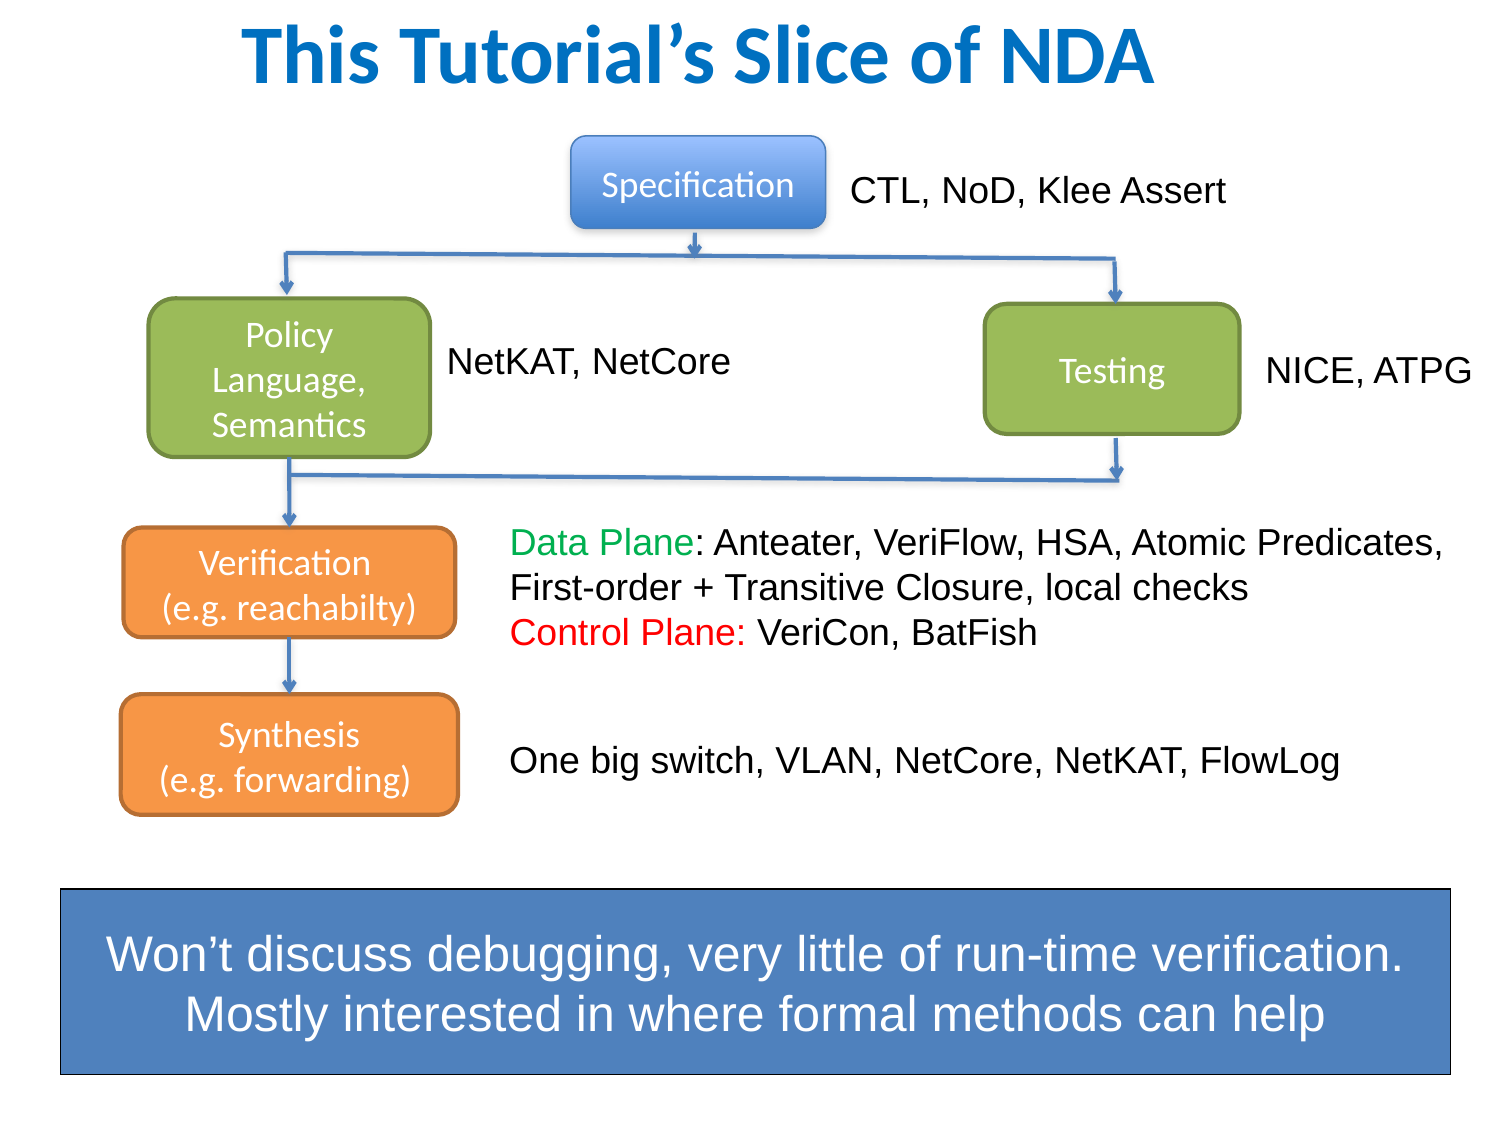

# This Tutorial’s Slice of NDA
Specification
CTL, NoD, Klee Assert
Policy Language, Semantics
Testing
NetKAT, NetCore
NICE, ATPG
Data Plane: Anteater, VeriFlow, HSA, Atomic Predicates,
First-order + Transitive Closure, local checks
Control Plane: VeriCon, BatFish
Verification
(e.g. reachabilty)
Synthesis
(e.g. forwarding)
One big switch, VLAN, NetCore, NetKAT, FlowLog
Won’t discuss debugging, very little of run-time verification.
Mostly interested in where formal methods can help